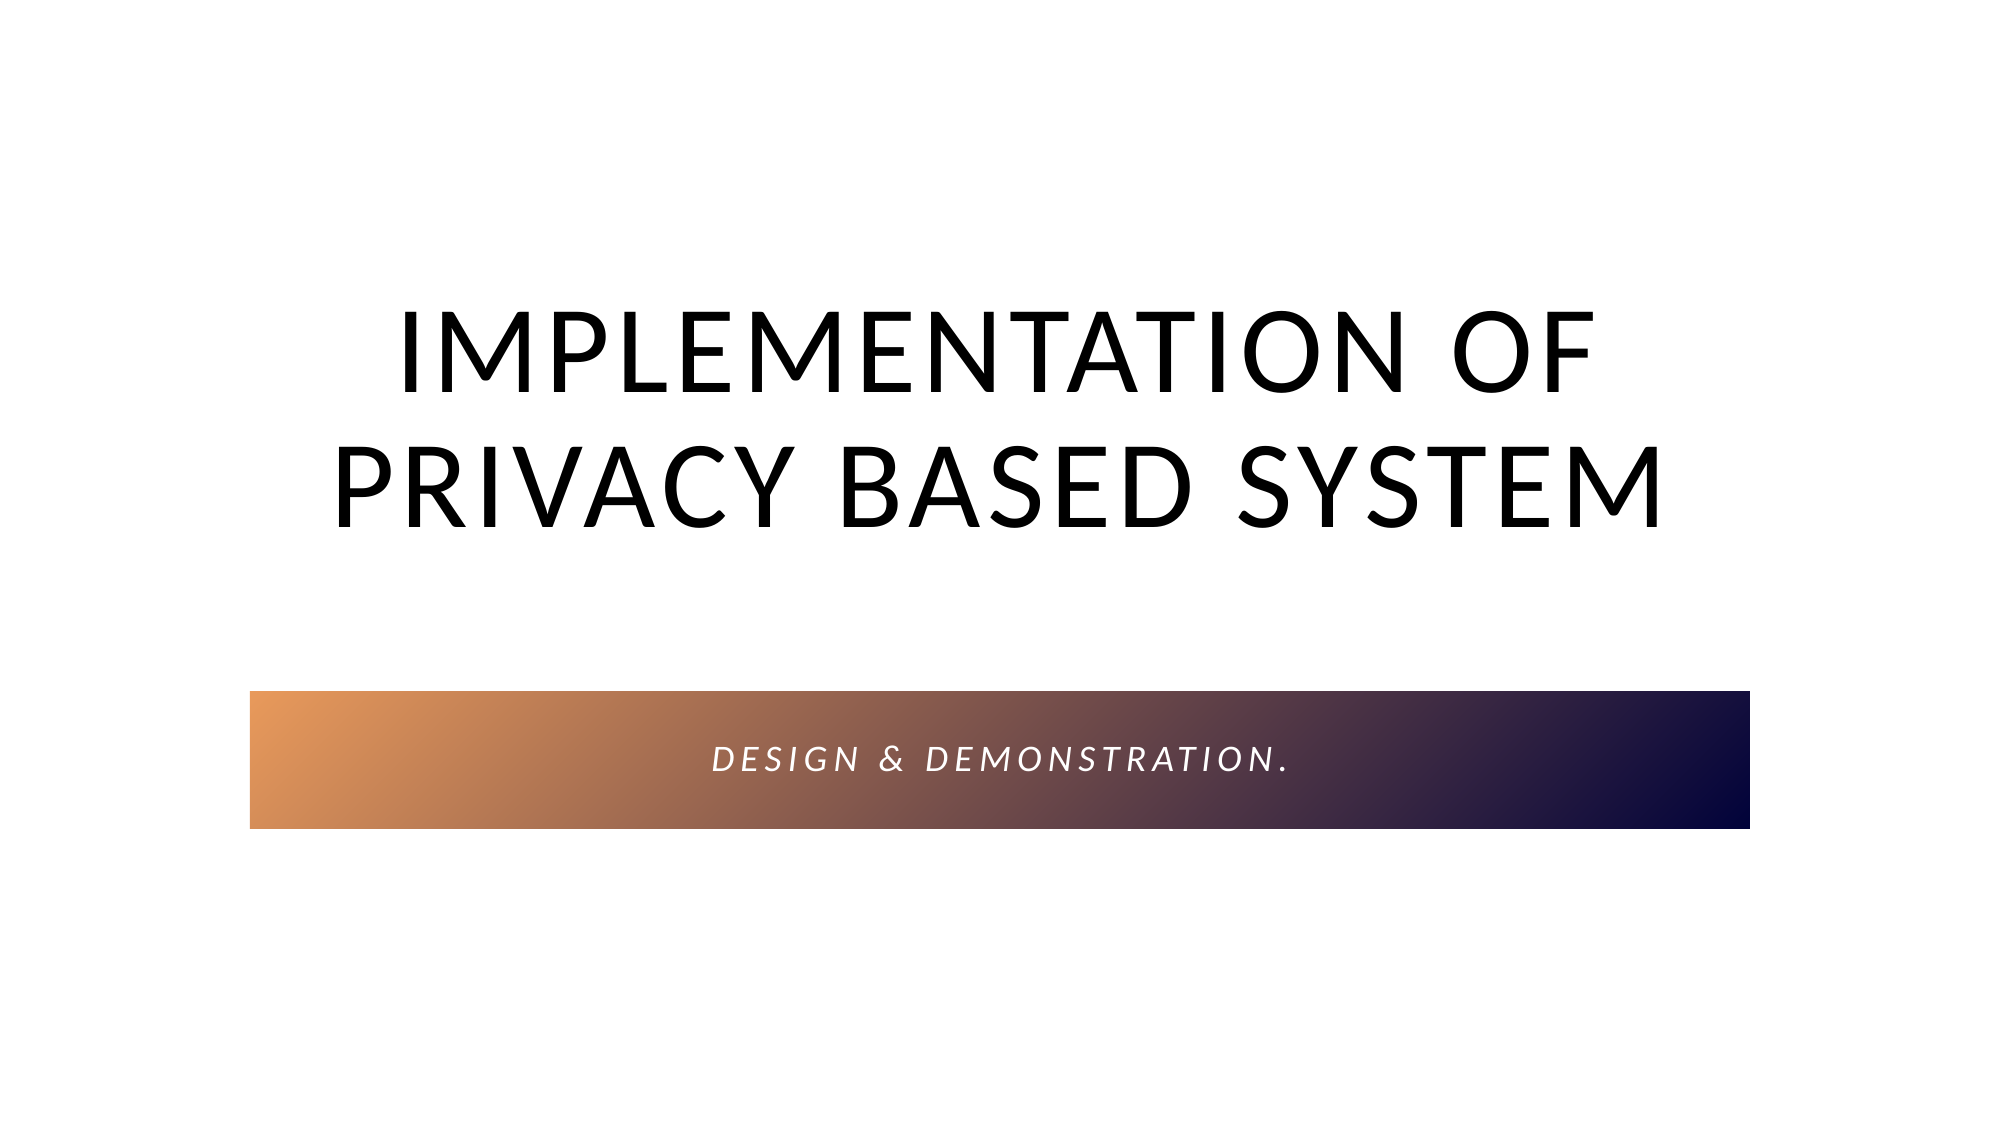

# Implementation of privacy based system
Design & demonstration.